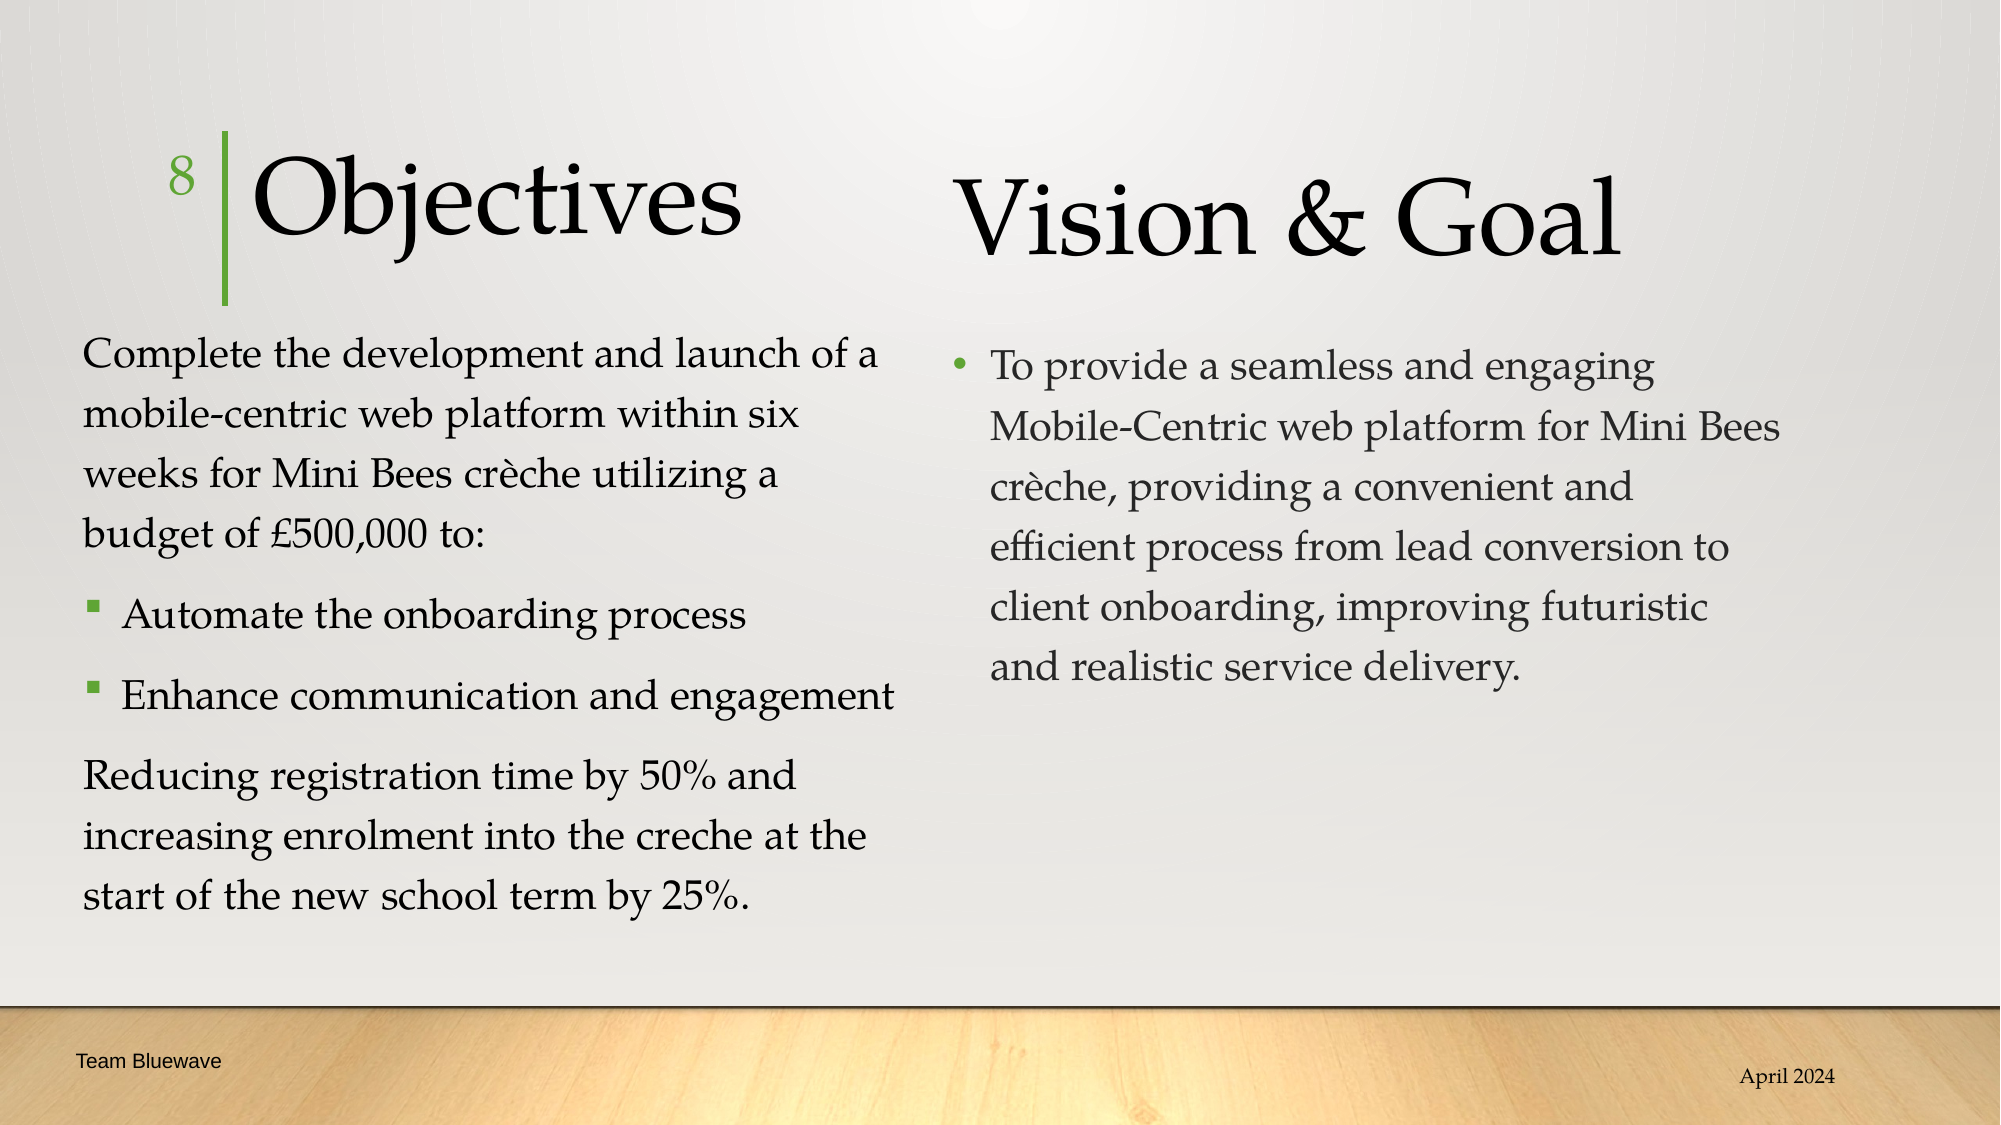

Objectives
# Vision & Goal
8
Complete the development and launch of a mobile-centric web platform within six weeks for Mini Bees crèche utilizing a budget of £500,000 to:
Automate the onboarding process
Enhance communication and engagement
Reducing registration time by 50% and increasing enrolment into the creche at the start of the new school term by 25%.
To provide a seamless and engaging Mobile-Centric web platform for Mini Bees crèche, providing a convenient and efficient process from lead conversion to client onboarding, improving futuristic and realistic service delivery.
Team Bluewave
April 2024